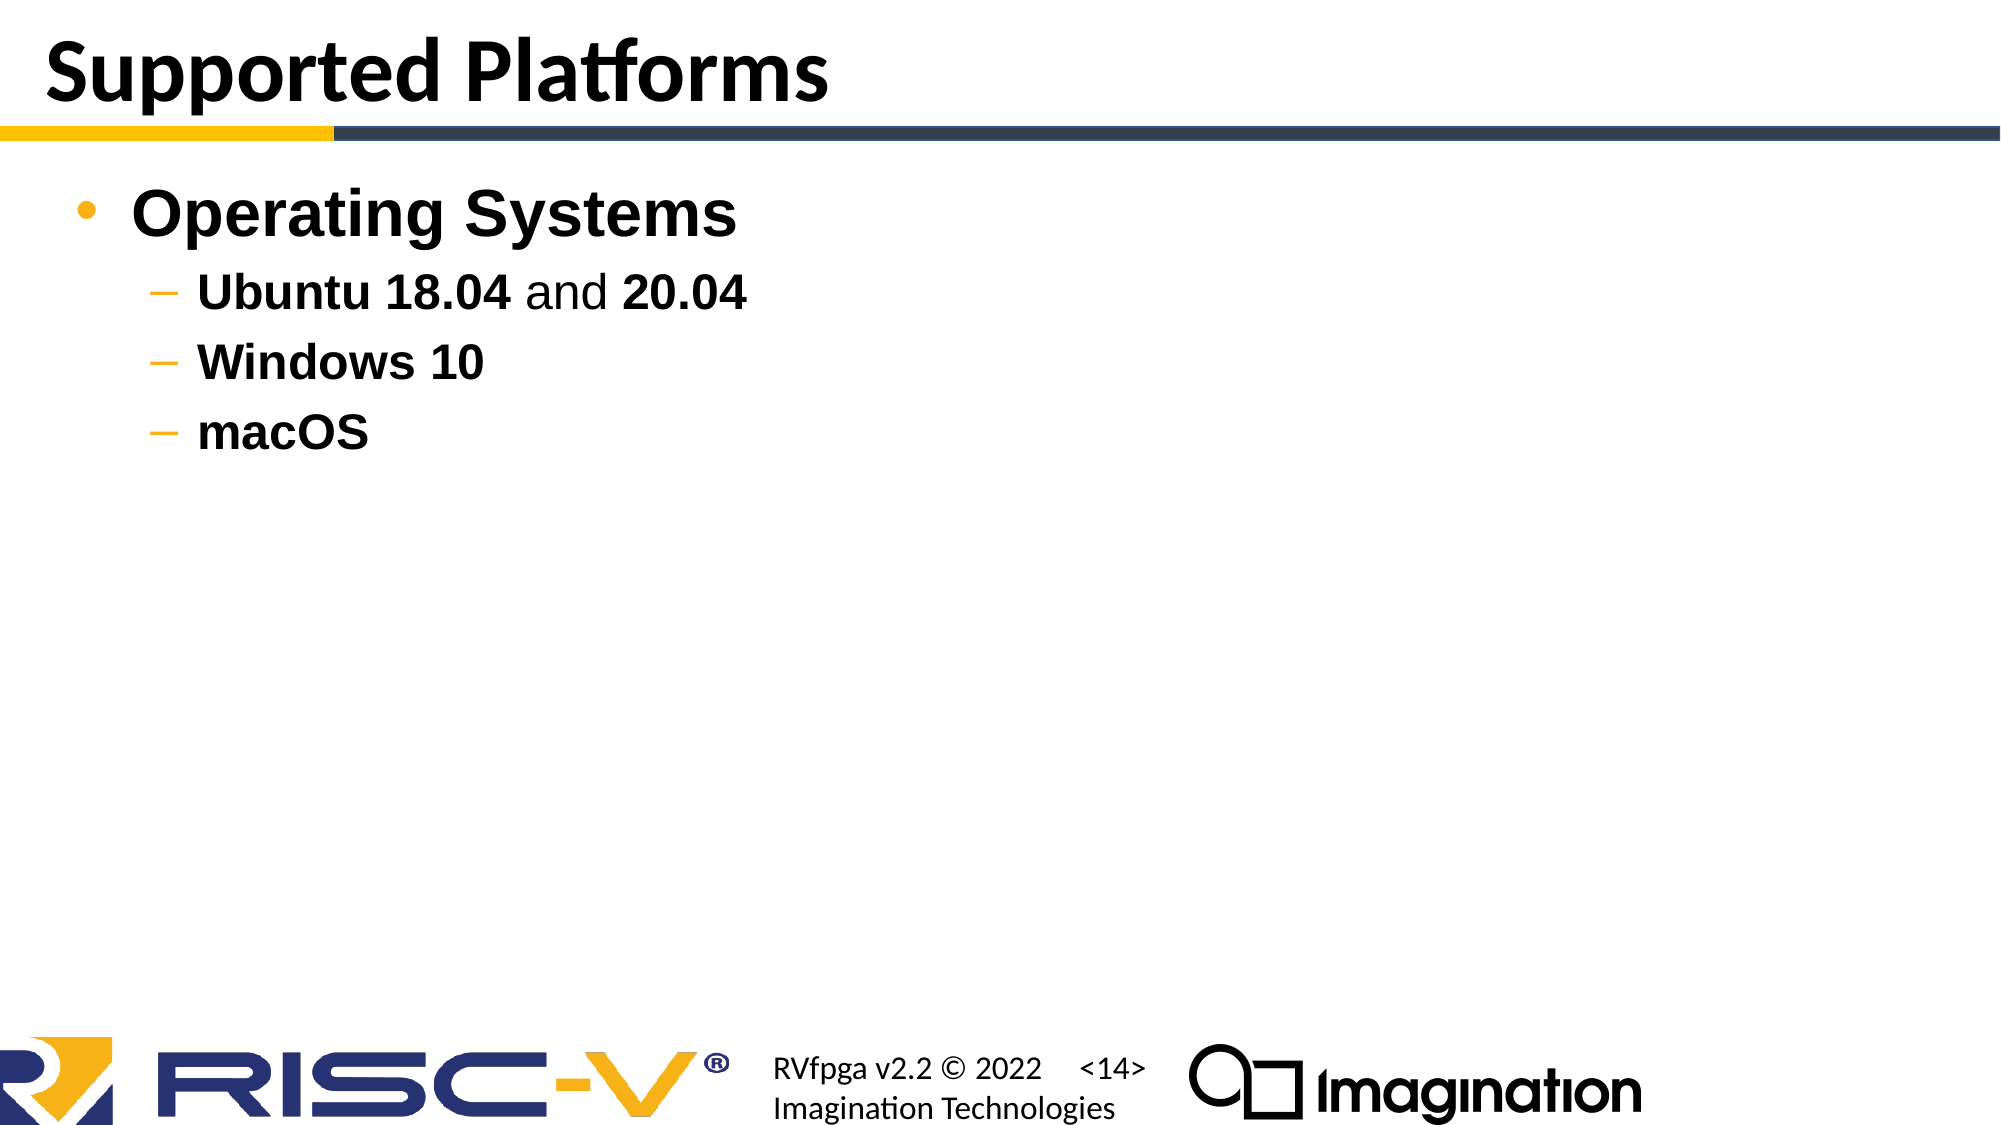

# Supported Platforms
Operating Systems
Ubuntu 18.04 and 20.04
Windows 10
macOS